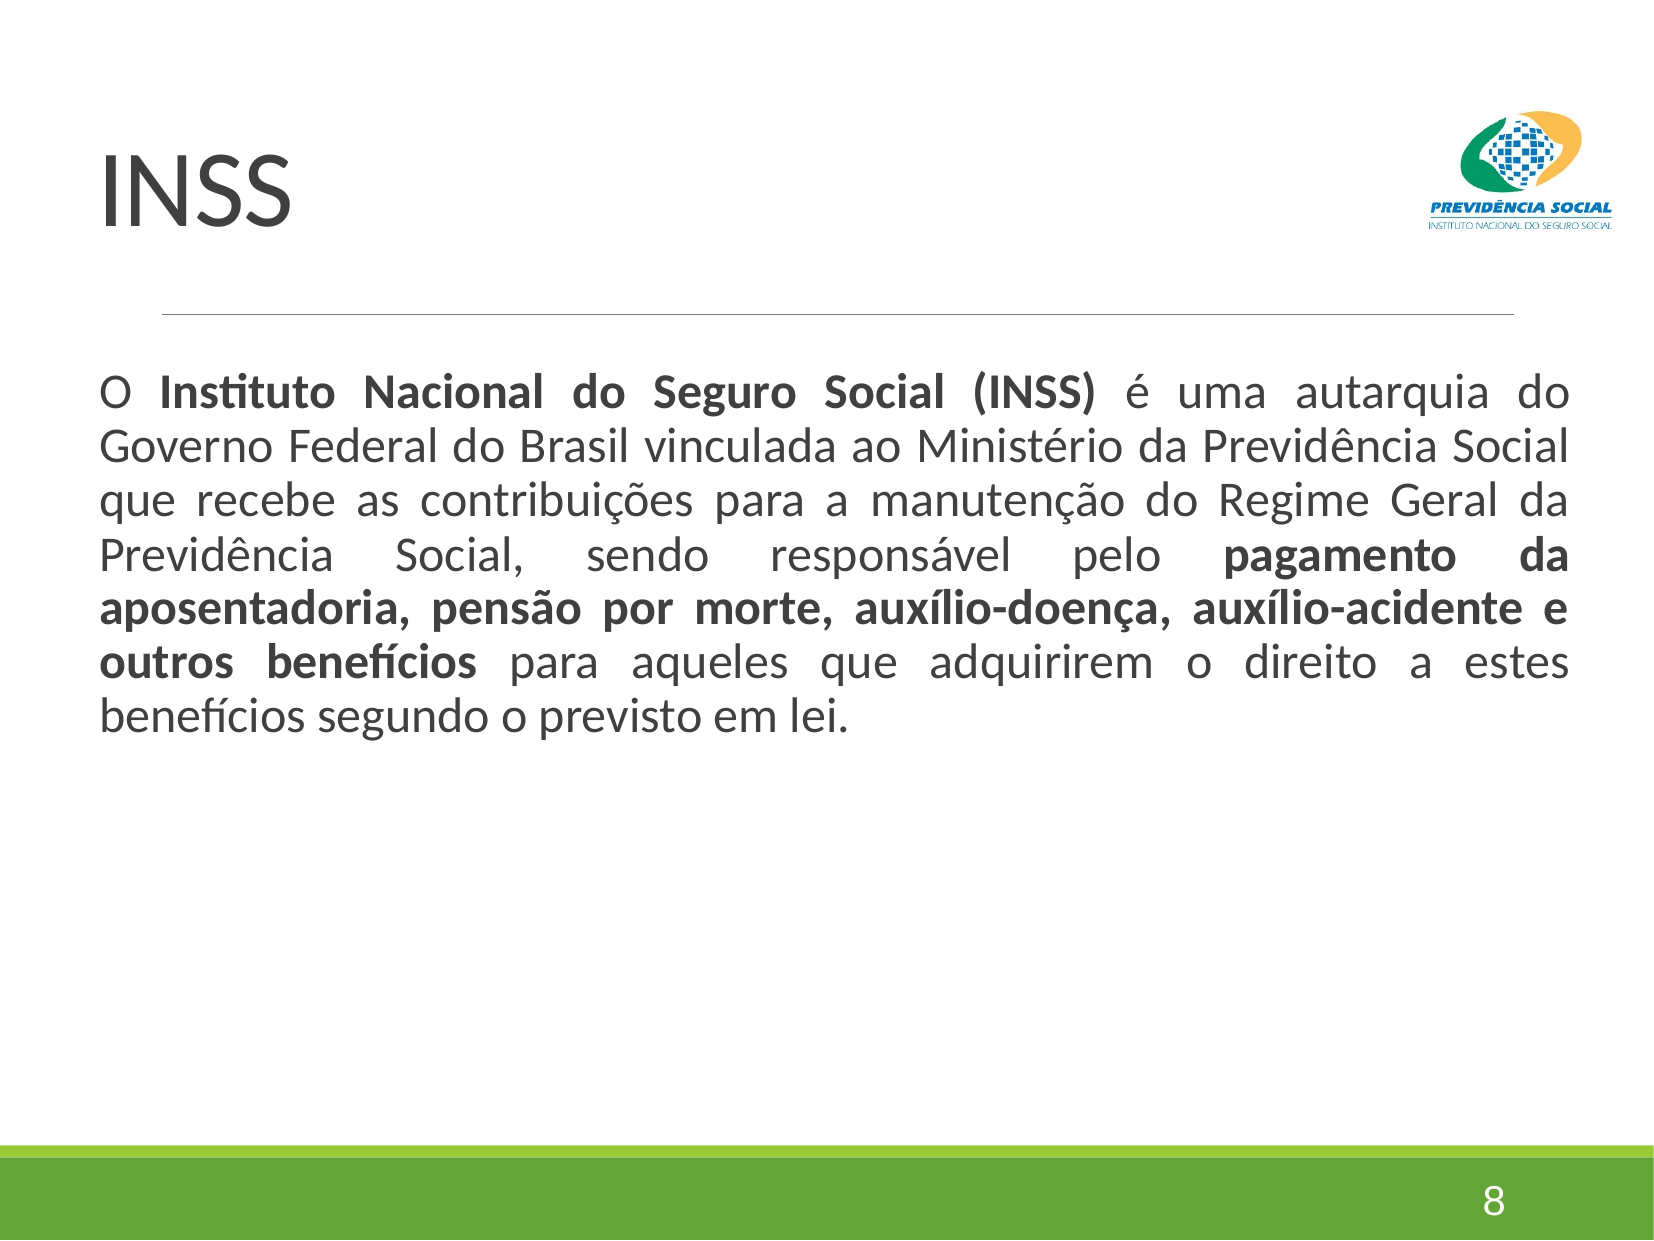

# INSS
O Instituto Nacional do Seguro Social (INSS) é uma autarquia do Governo Federal do Brasil vinculada ao Ministério da Previdência Social que recebe as contribuições para a manutenção do Regime Geral da Previdência Social, sendo responsável pelo pagamento da aposentadoria, pensão por morte, auxílio-doença, auxílio-acidente e outros benefícios para aqueles que adquirirem o direito a estes benefícios segundo o previsto em lei.
8